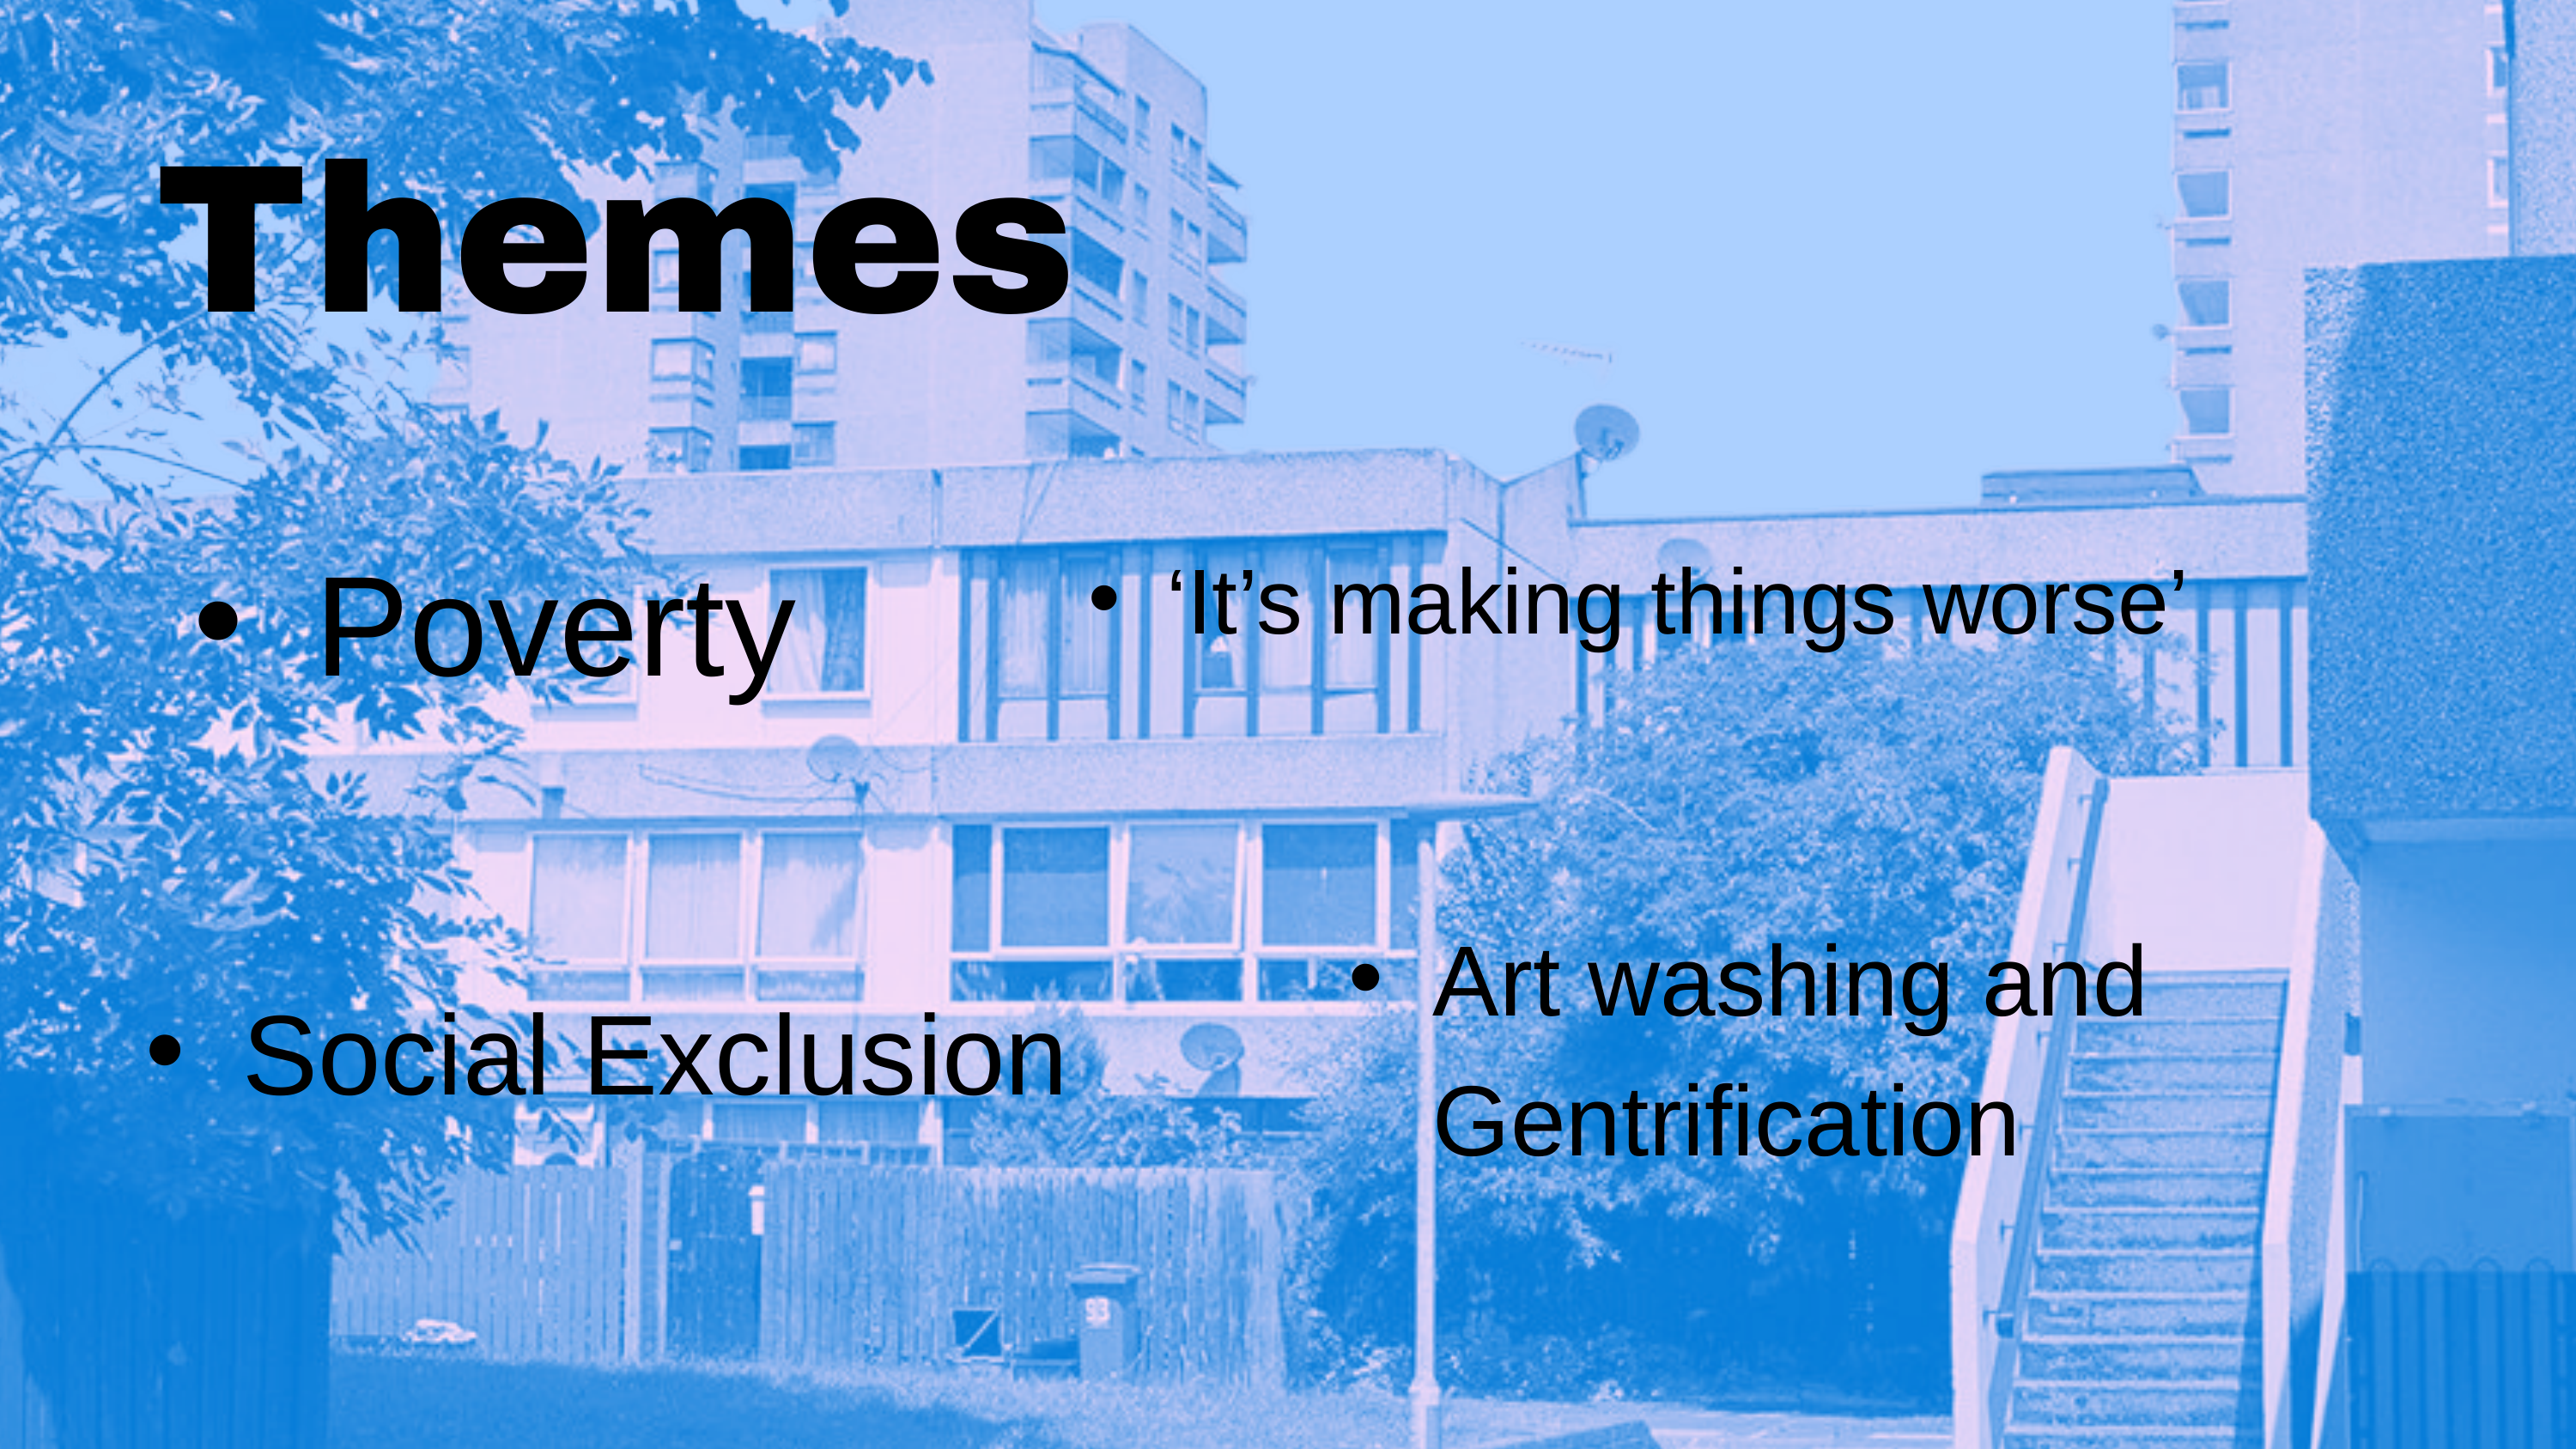

Themes

‘It’s making things worse’

Poverty

Art washing and Gentrification

Social Exclusion